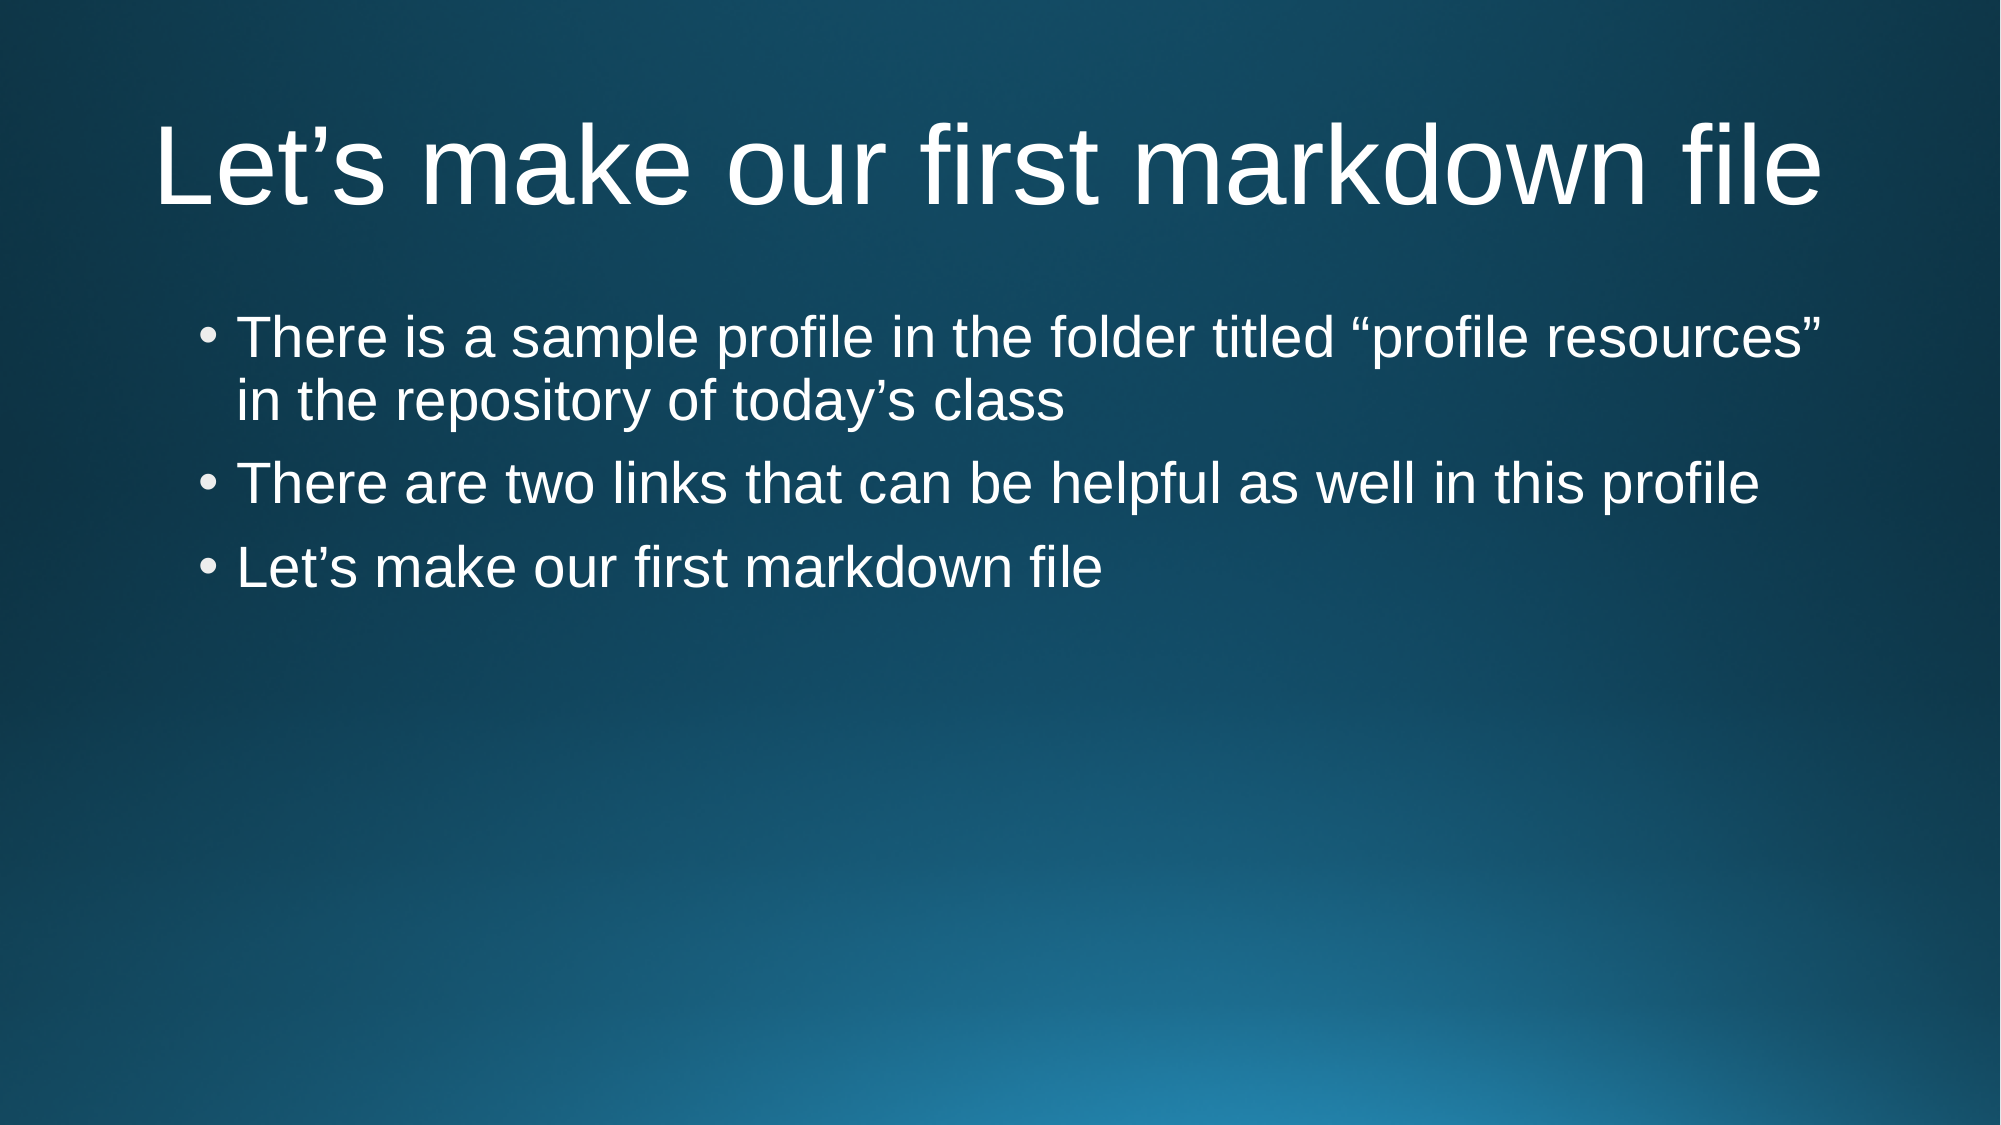

# Let’s make our first markdown file
There is a sample profile in the folder titled “profile resources” in the repository of today’s class
There are two links that can be helpful as well in this profile
Let’s make our first markdown file